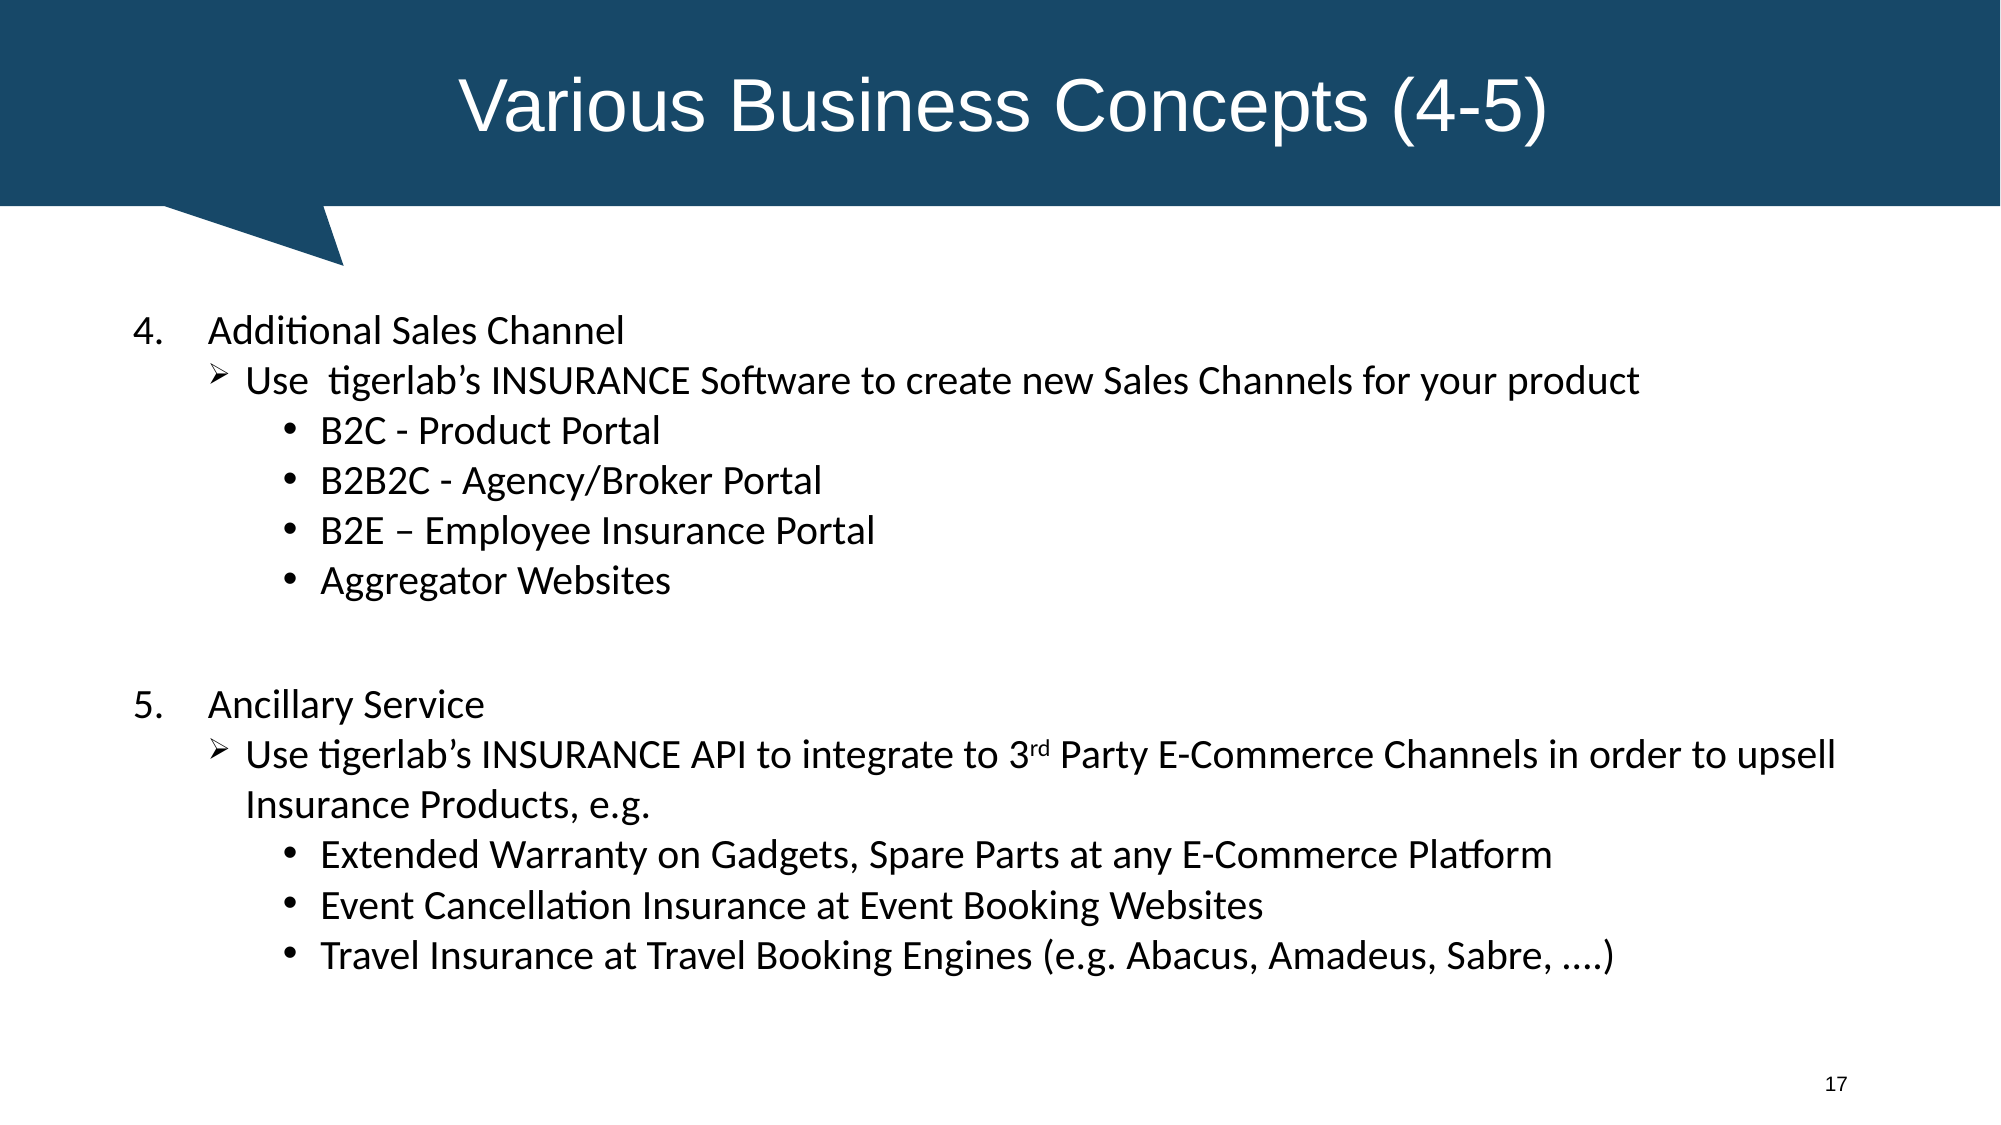

# Various Business Concepts (4-5)
Additional Sales Channel
Use  tigerlab’s INSURANCE Software to create new Sales Channels for your product
B2C - Product Portal
B2B2C - Agency/Broker Portal
B2E – Employee Insurance Portal
Aggregator Websites

Ancillary Service
Use tigerlab’s INSURANCE API to integrate to 3rd Party E-Commerce Channels in order to upsell Insurance Products, e.g.
Extended Warranty on Gadgets, Spare Parts at any E-Commerce Platform
Event Cancellation Insurance at Event Booking Websites
Travel Insurance at Travel Booking Engines (e.g. Abacus, Amadeus, Sabre, ….)

17